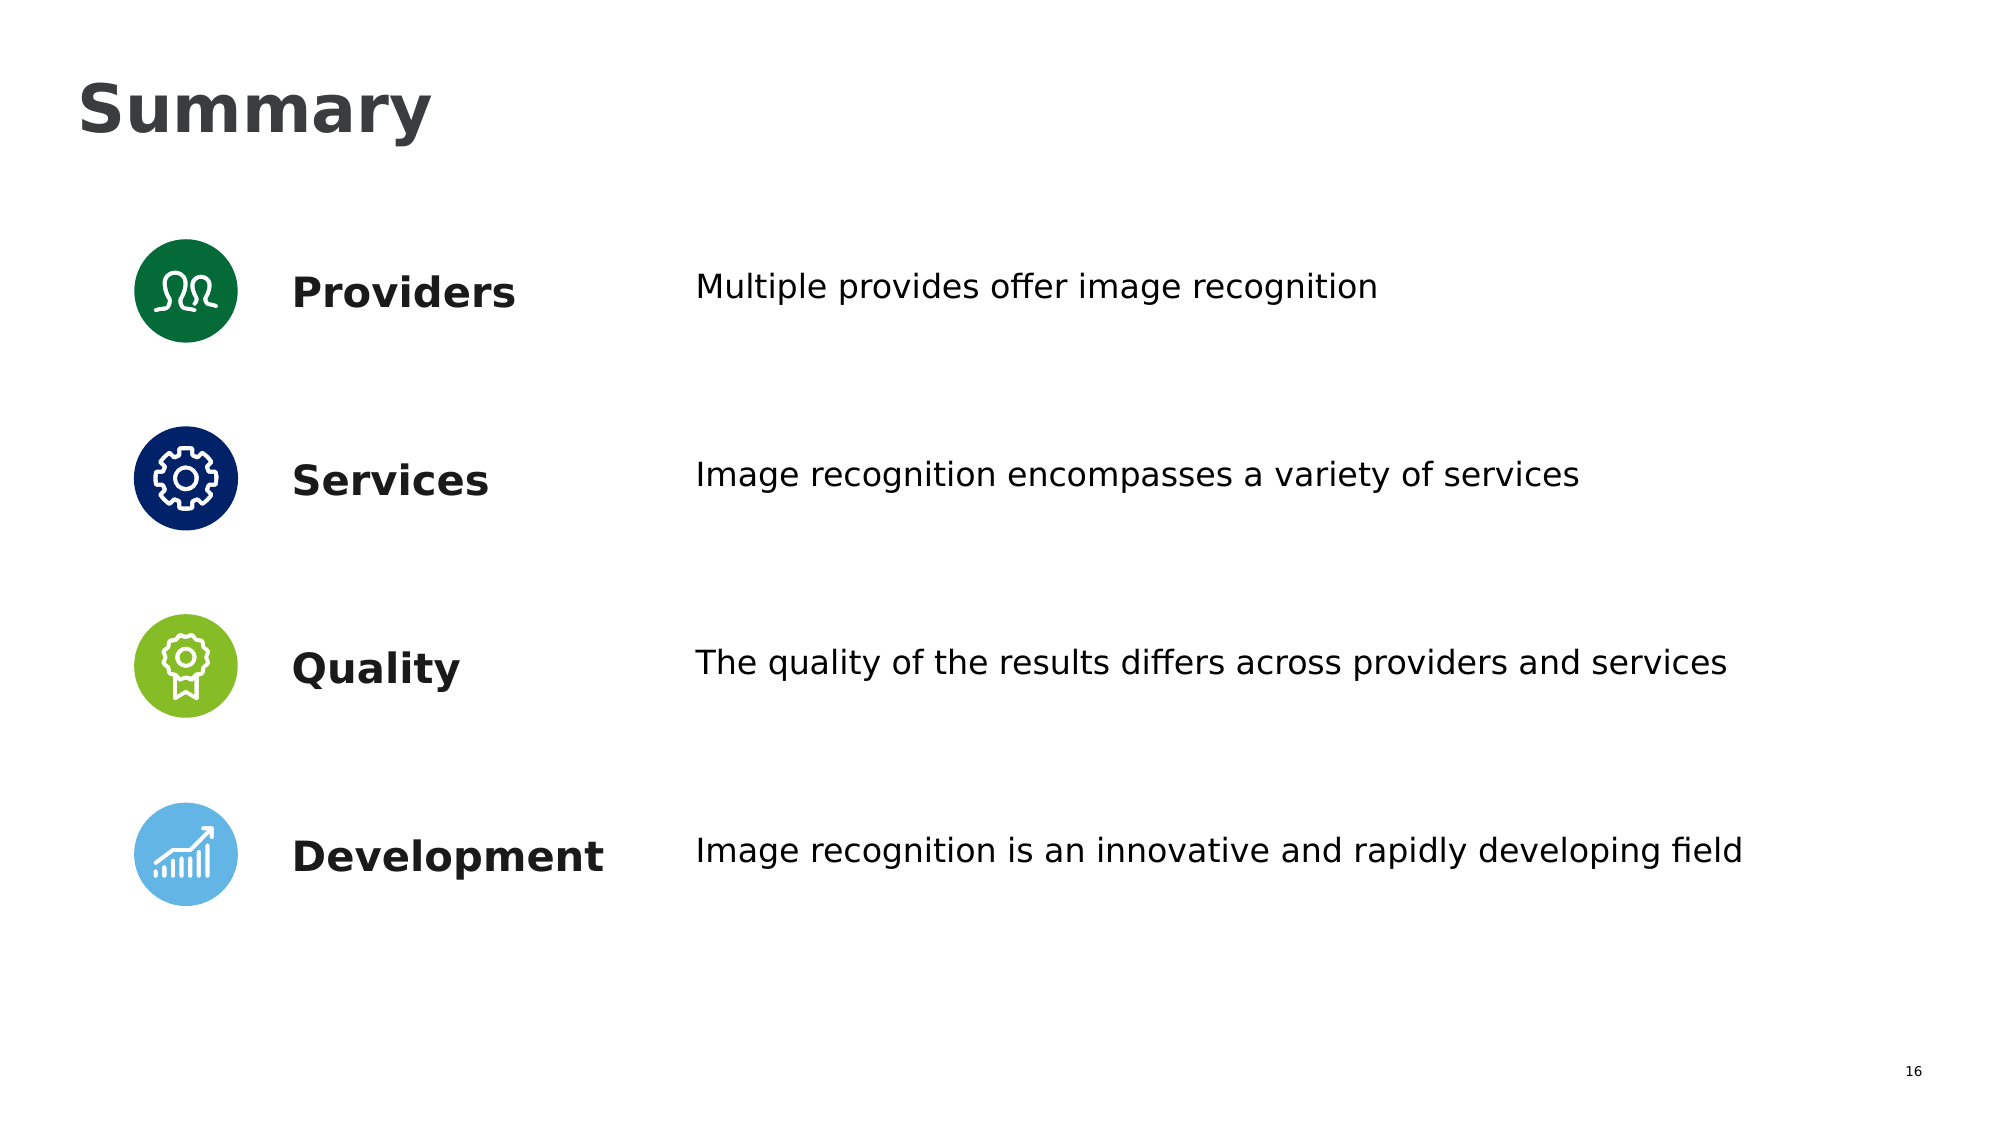

# Summary

Providers
Multiple provides offer image recognition

Services
Image recognition encompasses a variety of services

Quality
The quality of the results differs across providers and services

Development
Image recognition is an innovative and rapidly developing field